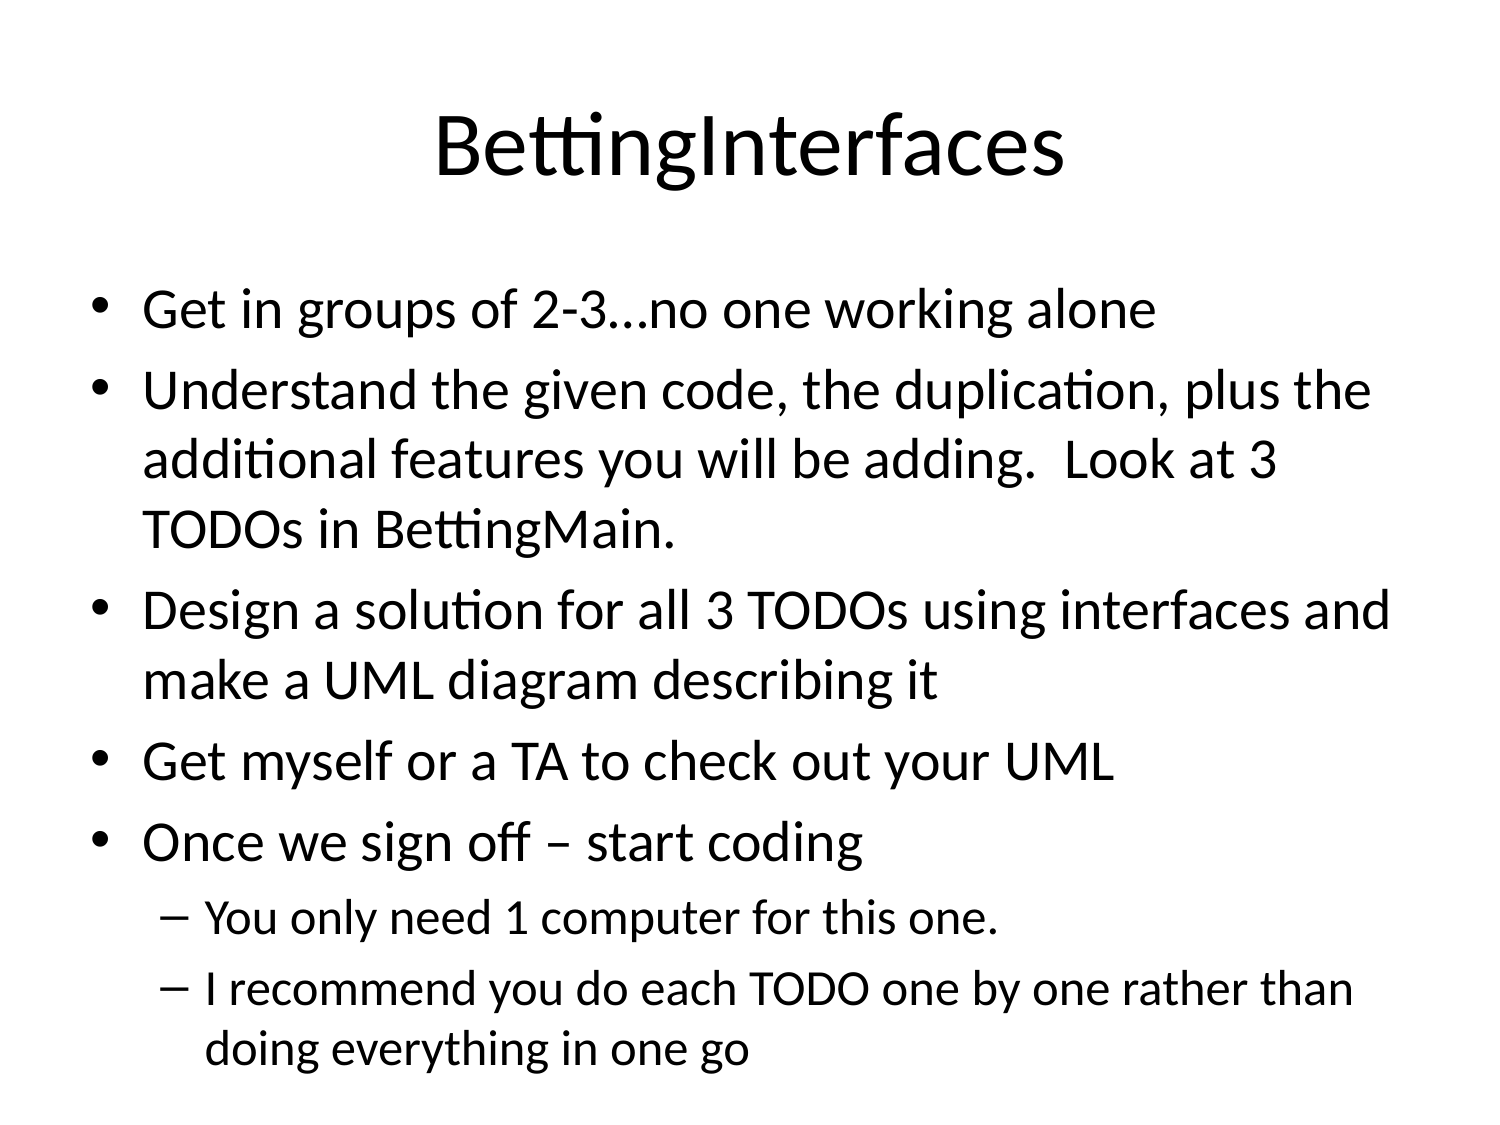

# BettingInterfaces
Get in groups of 2-3…no one working alone
Understand the given code, the duplication, plus the additional features you will be adding.  Look at 3 TODOs in BettingMain.
Design a solution for all 3 TODOs using interfaces and make a UML diagram describing it
Get myself or a TA to check out your UML
Once we sign off – start coding
You only need 1 computer for this one.
I recommend you do each TODO one by one rather than doing everything in one go